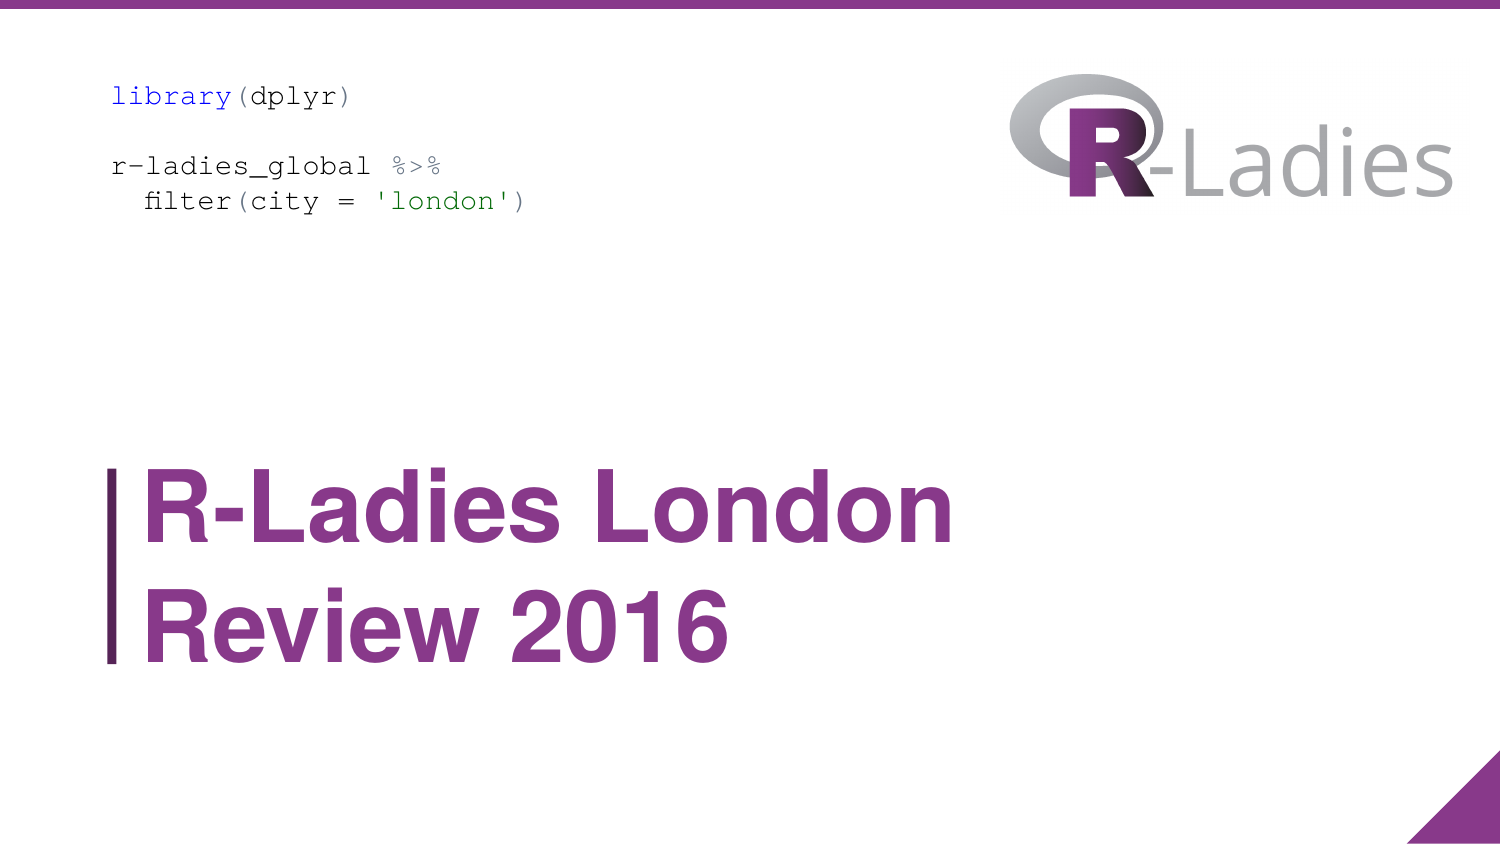

library(dplyr)

r-ladies_global %>%
  filter(city = 'london')
# R-Ladies London
Review 2016